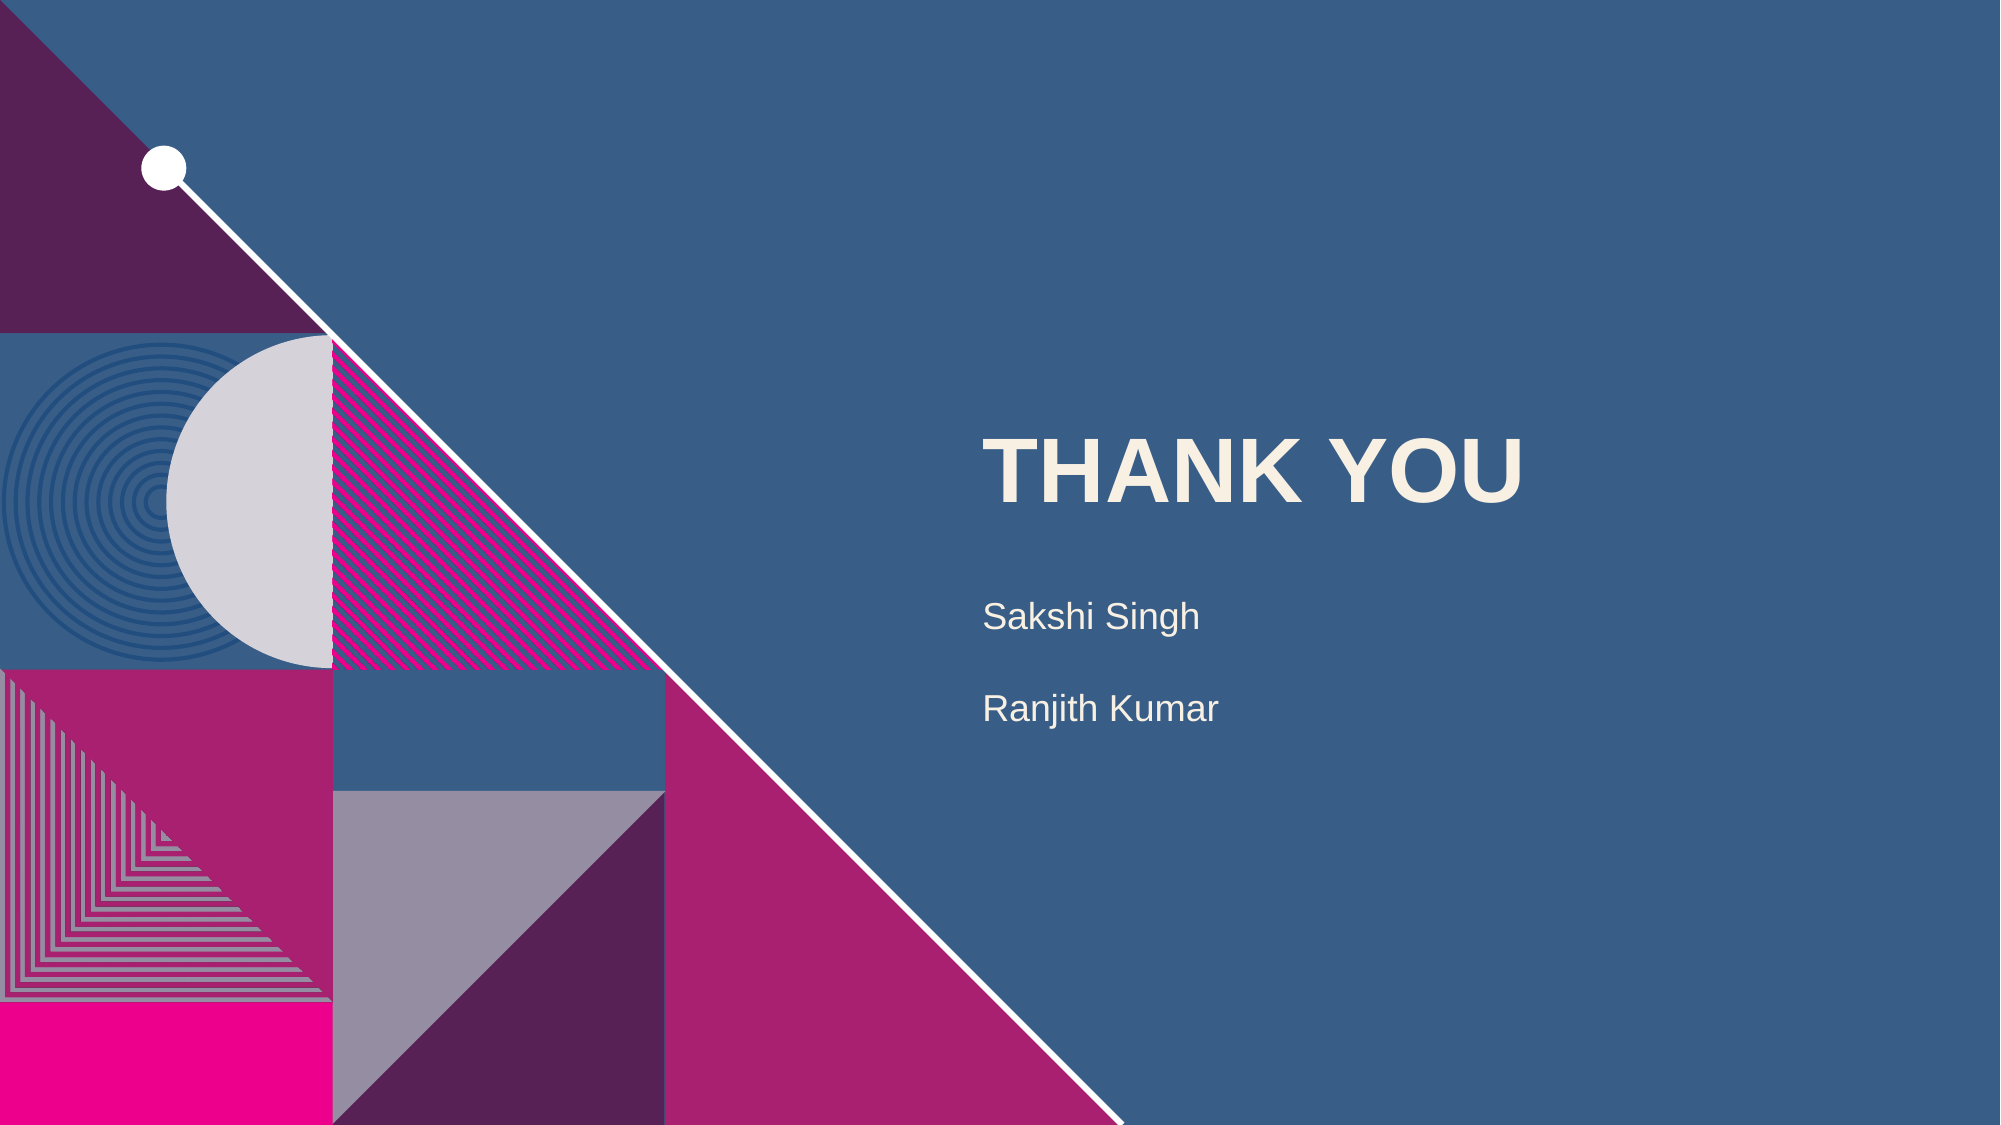

# THANK YOU
Sakshi Singh
Ranjith Kumar